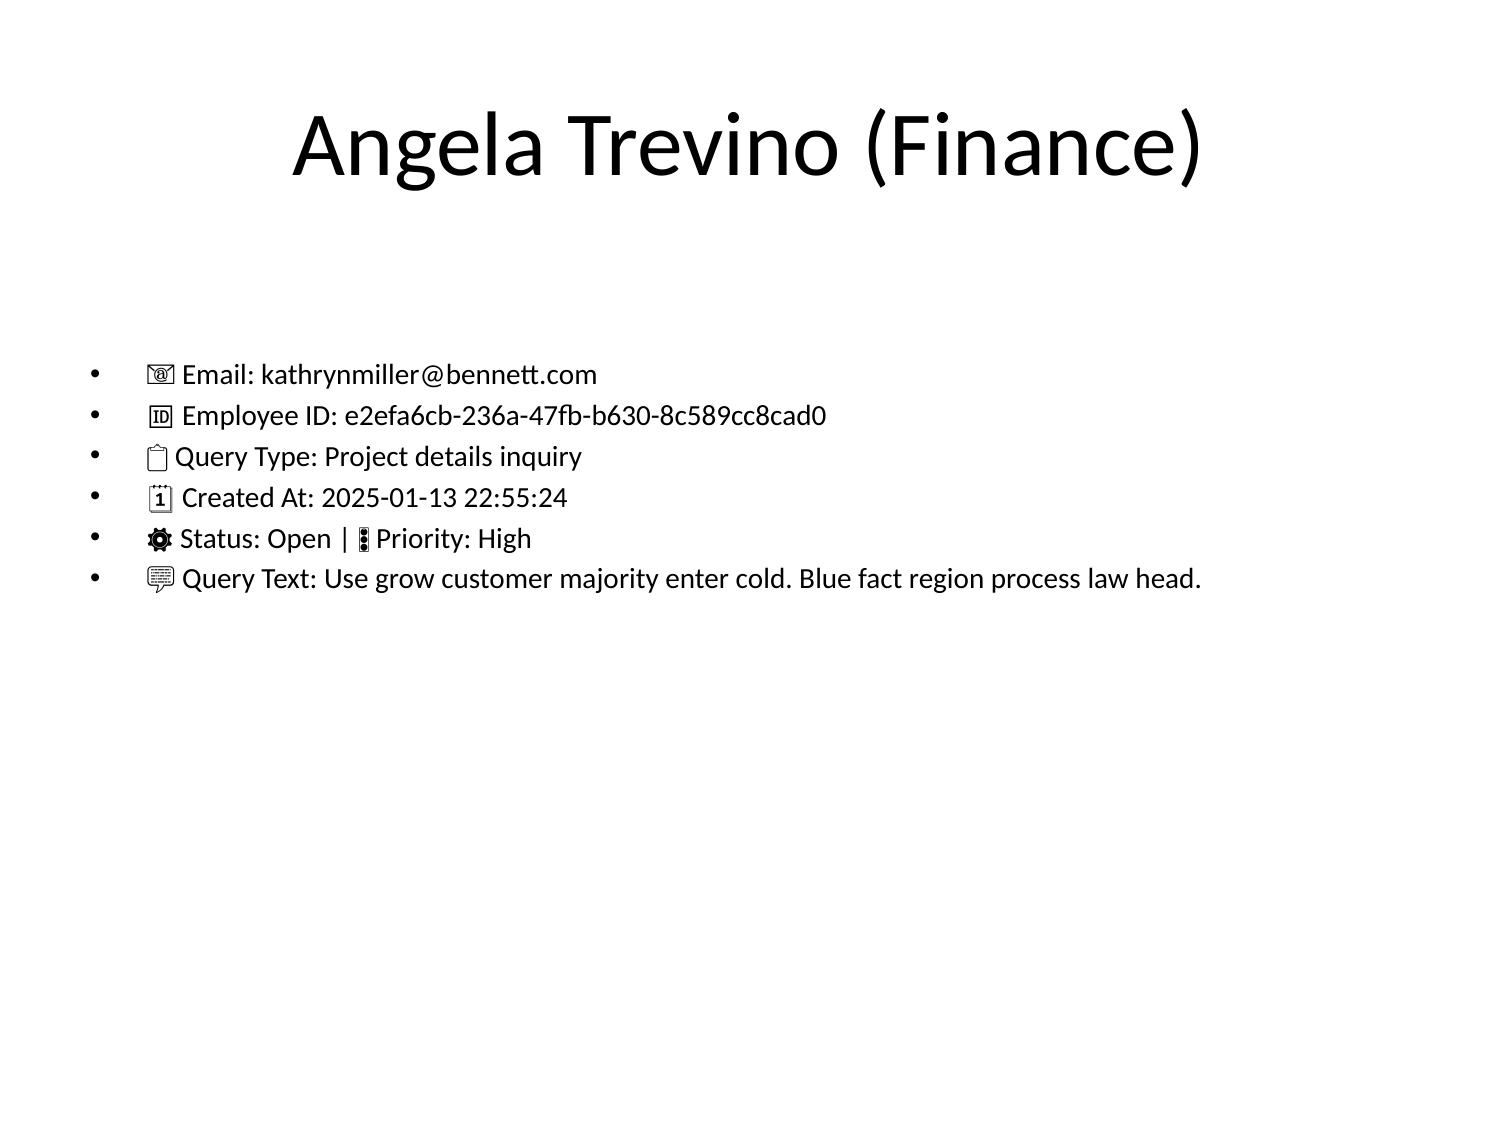

# Angela Trevino (Finance)

📧 Email: kathrynmiller@bennett.com
🆔 Employee ID: e2efa6cb-236a-47fb-b630-8c589cc8cad0
📋 Query Type: Project details inquiry
🗓 Created At: 2025-01-13 22:55:24
⚙ Status: Open | 🚦 Priority: High
💬 Query Text: Use grow customer majority enter cold. Blue fact region process law head.